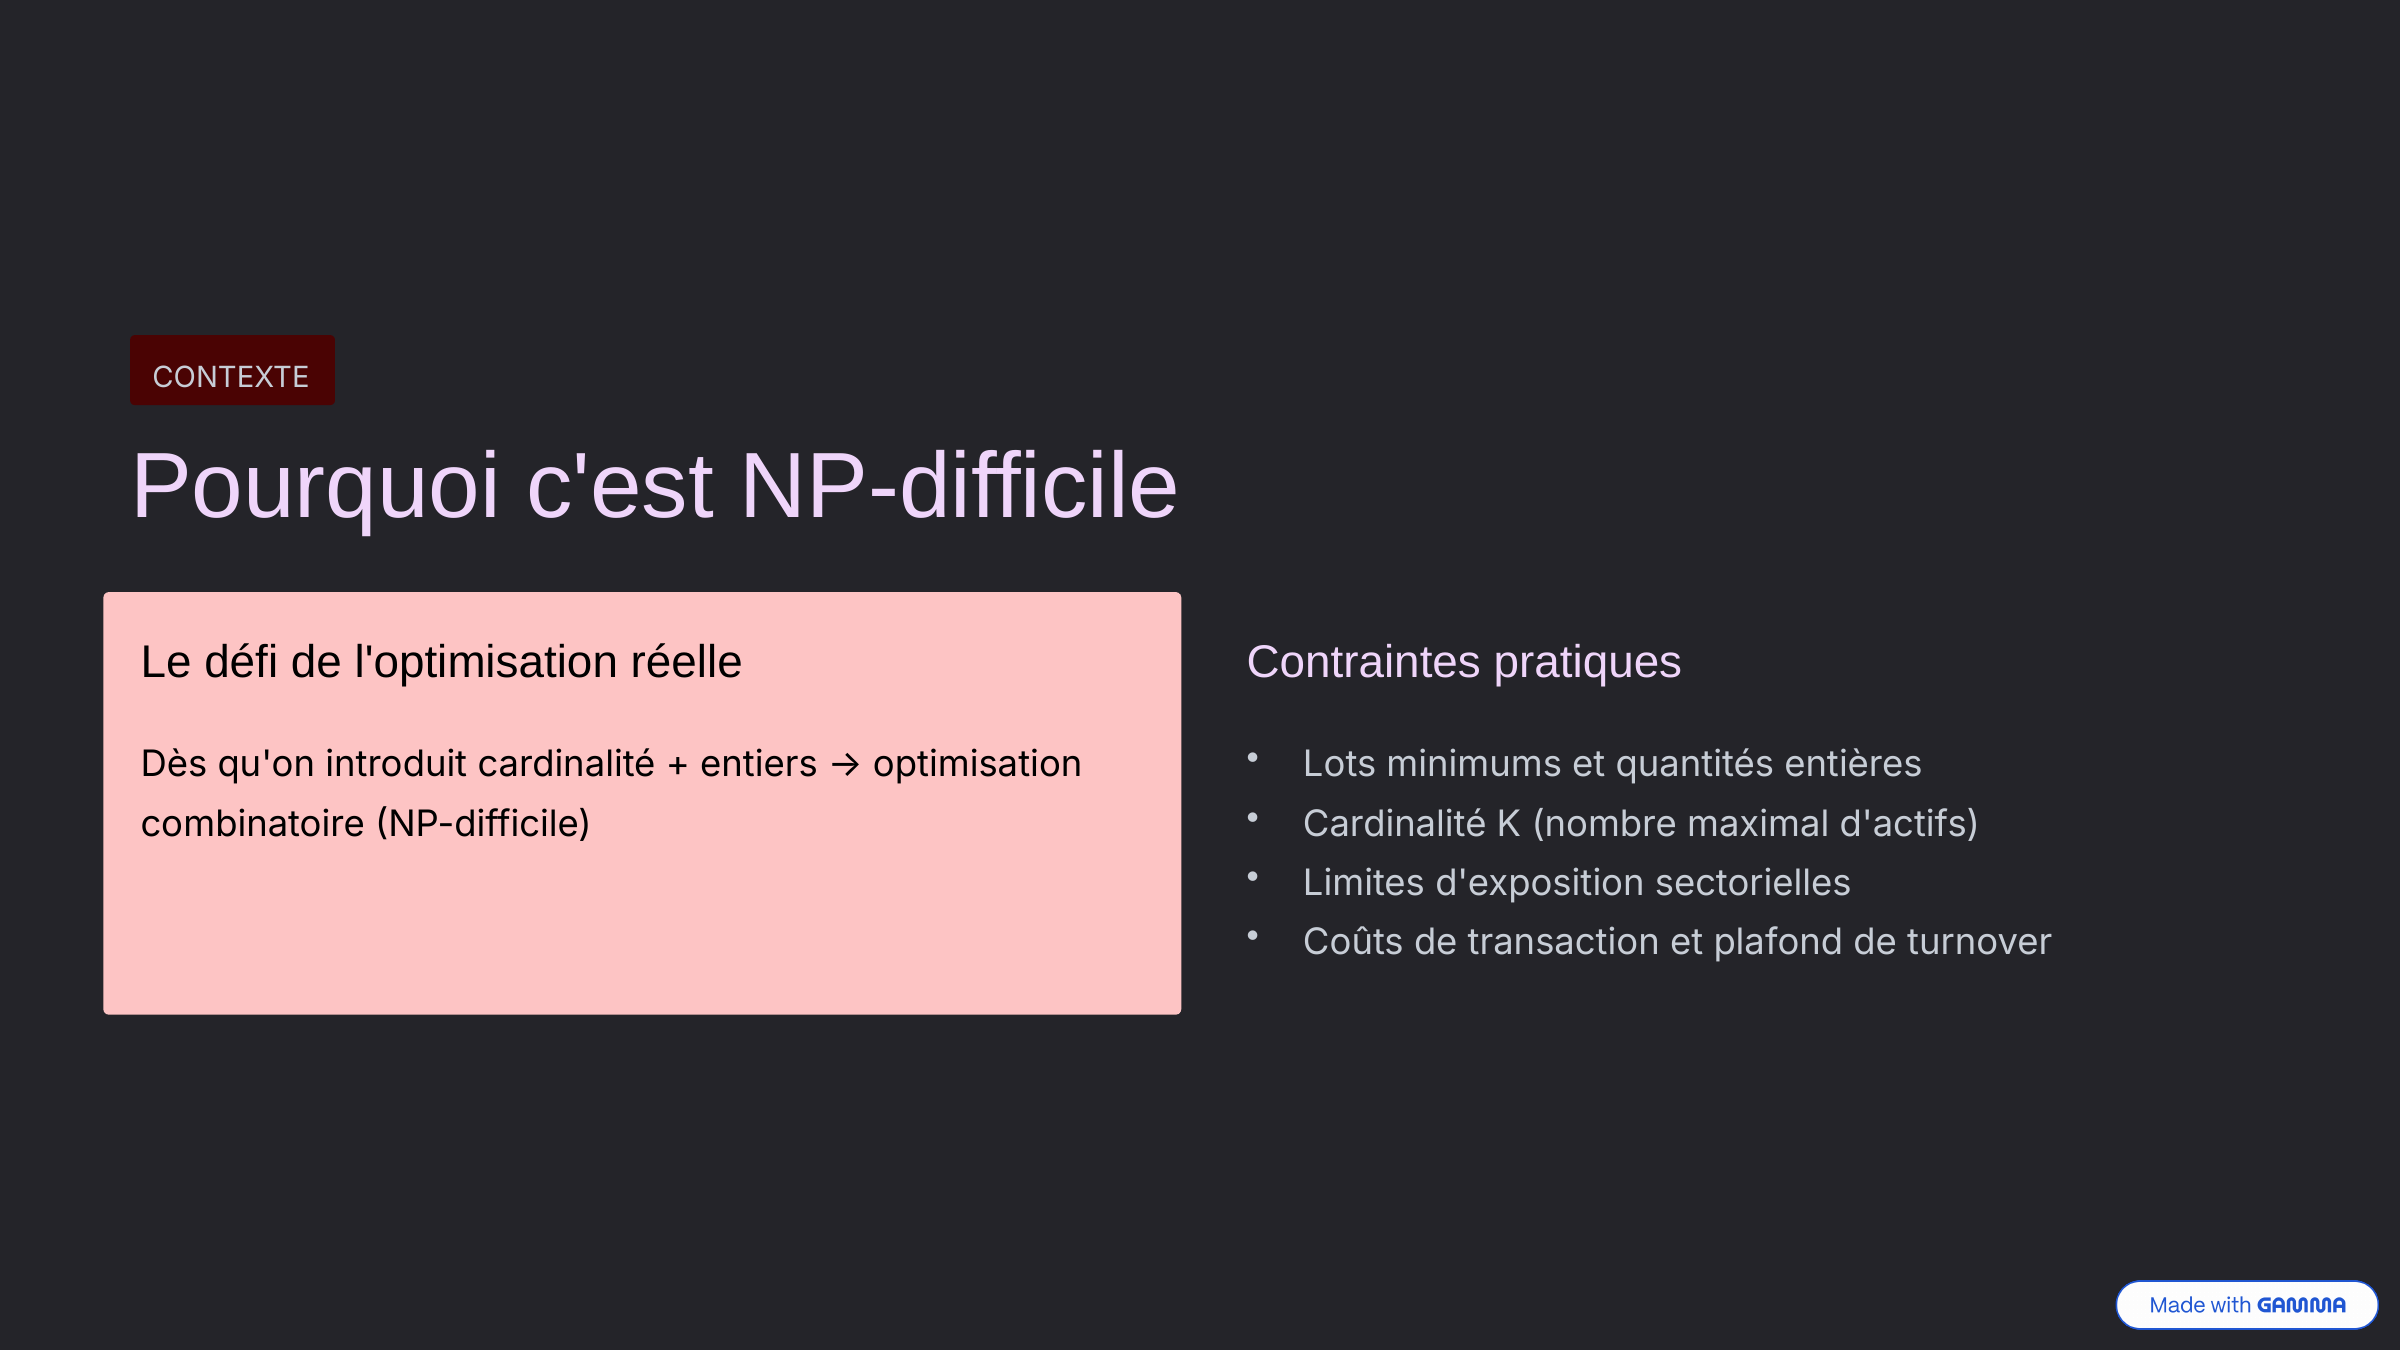

CONTEXTE
Pourquoi c'est NP-difficile

Le défi de l'optimisation réelle
Contraintes pratiques
Dès qu'on introduit cardinalité + entiers → optimisation combinatoire (NP-difficile)
Lots minimums et quantités entières
Cardinalité K (nombre maximal d'actifs)
Limites d'exposition sectorielles
Coûts de transaction et plafond de turnover